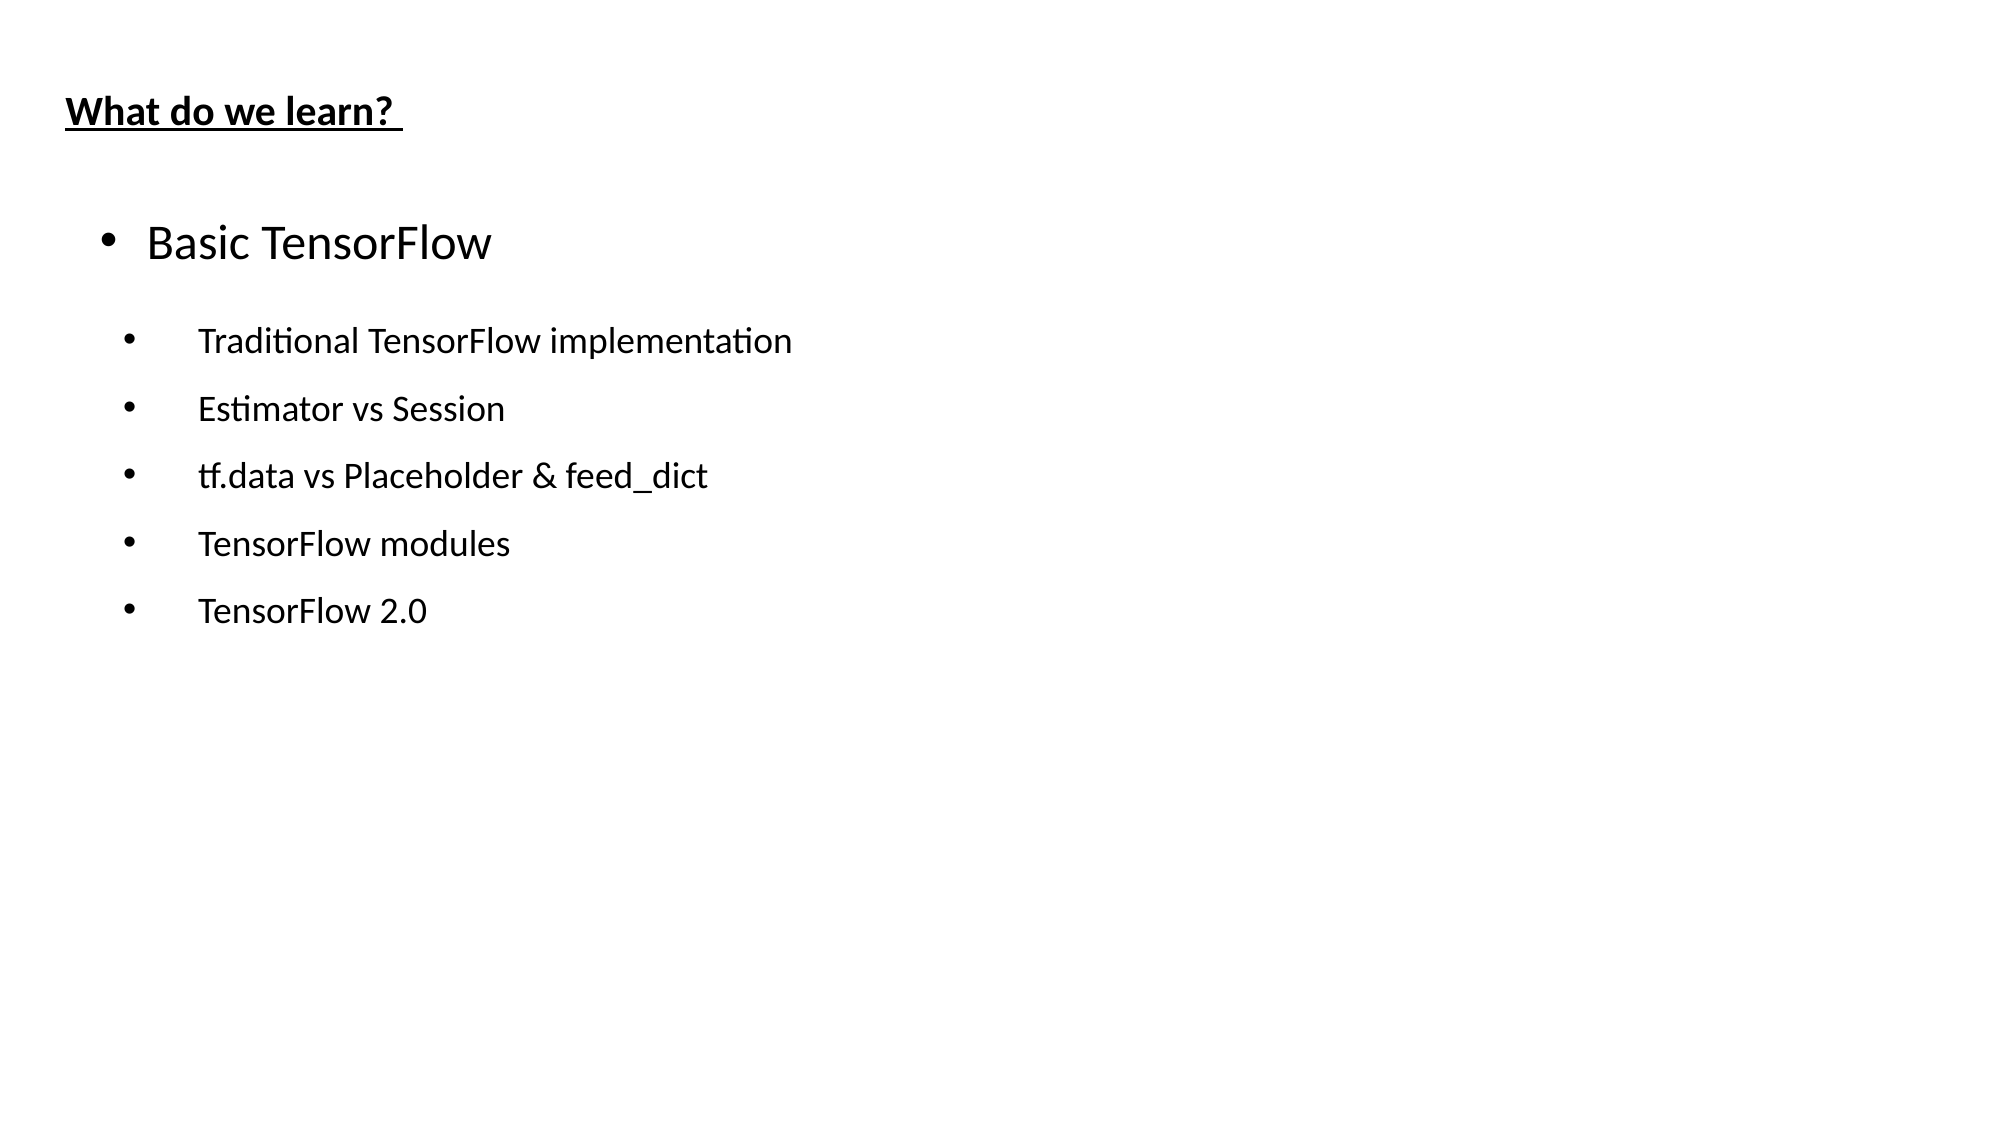

What do we learn?

Basic TensorFlow
Traditional TensorFlow implementation
Estimator vs Session
tf.data vs Placeholder & feed_dict
TensorFlow modules
TensorFlow 2.0